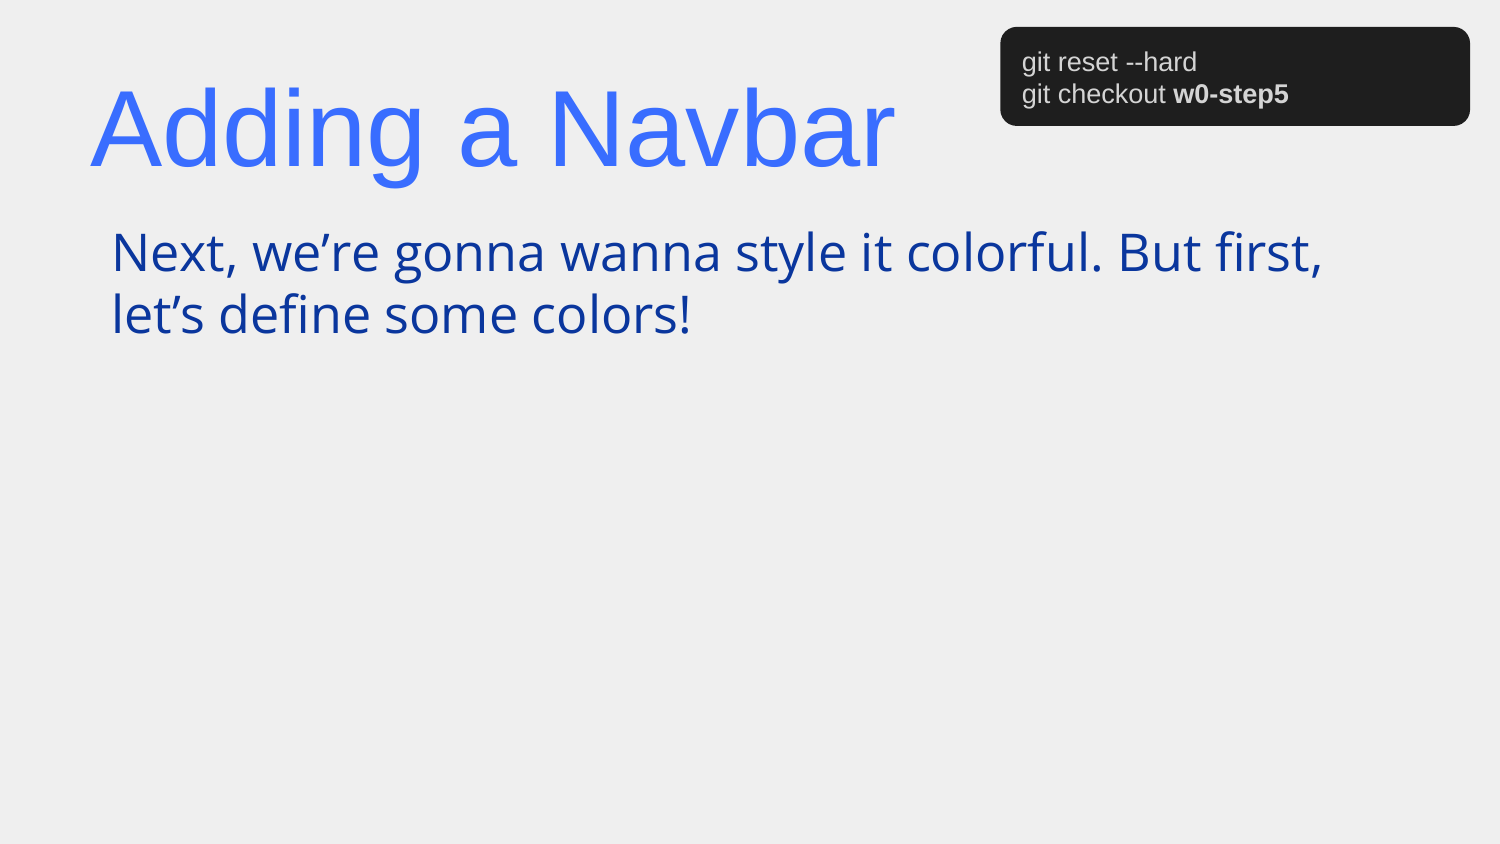

# Adding a Navbar
git reset --hard
git checkout w0-step5
Next, we’re gonna wanna style it colorful. But first, let’s define some colors!